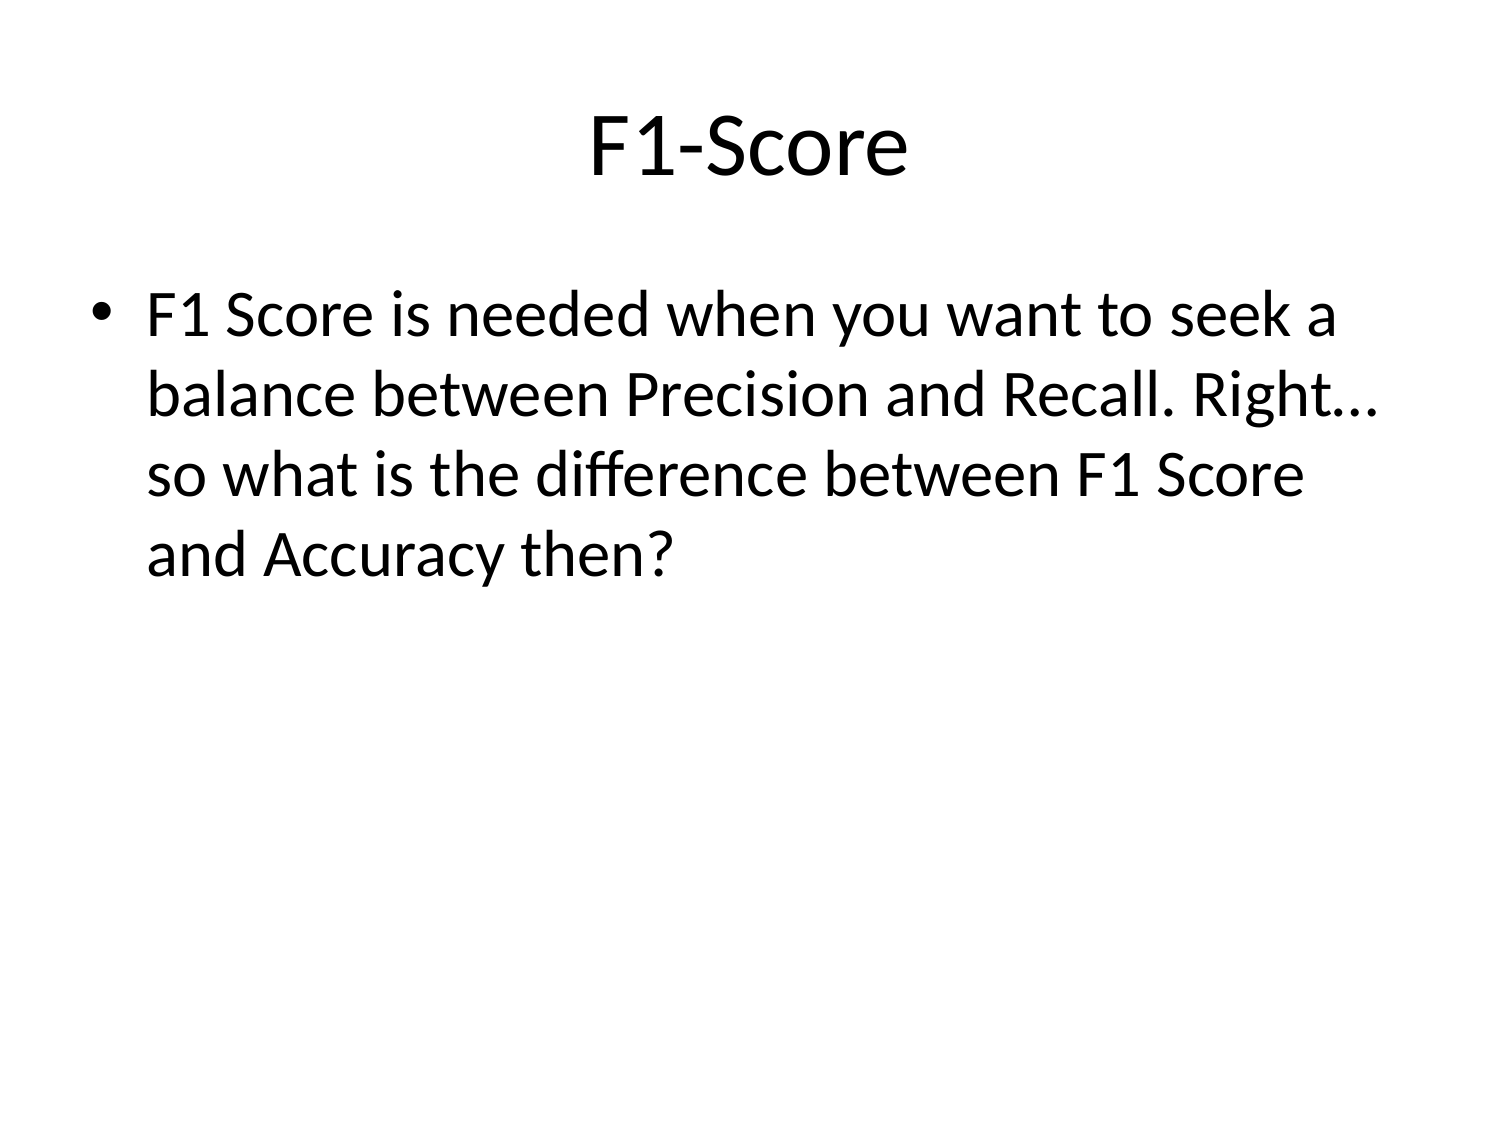

# F1-Score
F1 Score is needed when you want to seek a balance between Precision and Recall. Right…so what is the difference between F1 Score and Accuracy then?